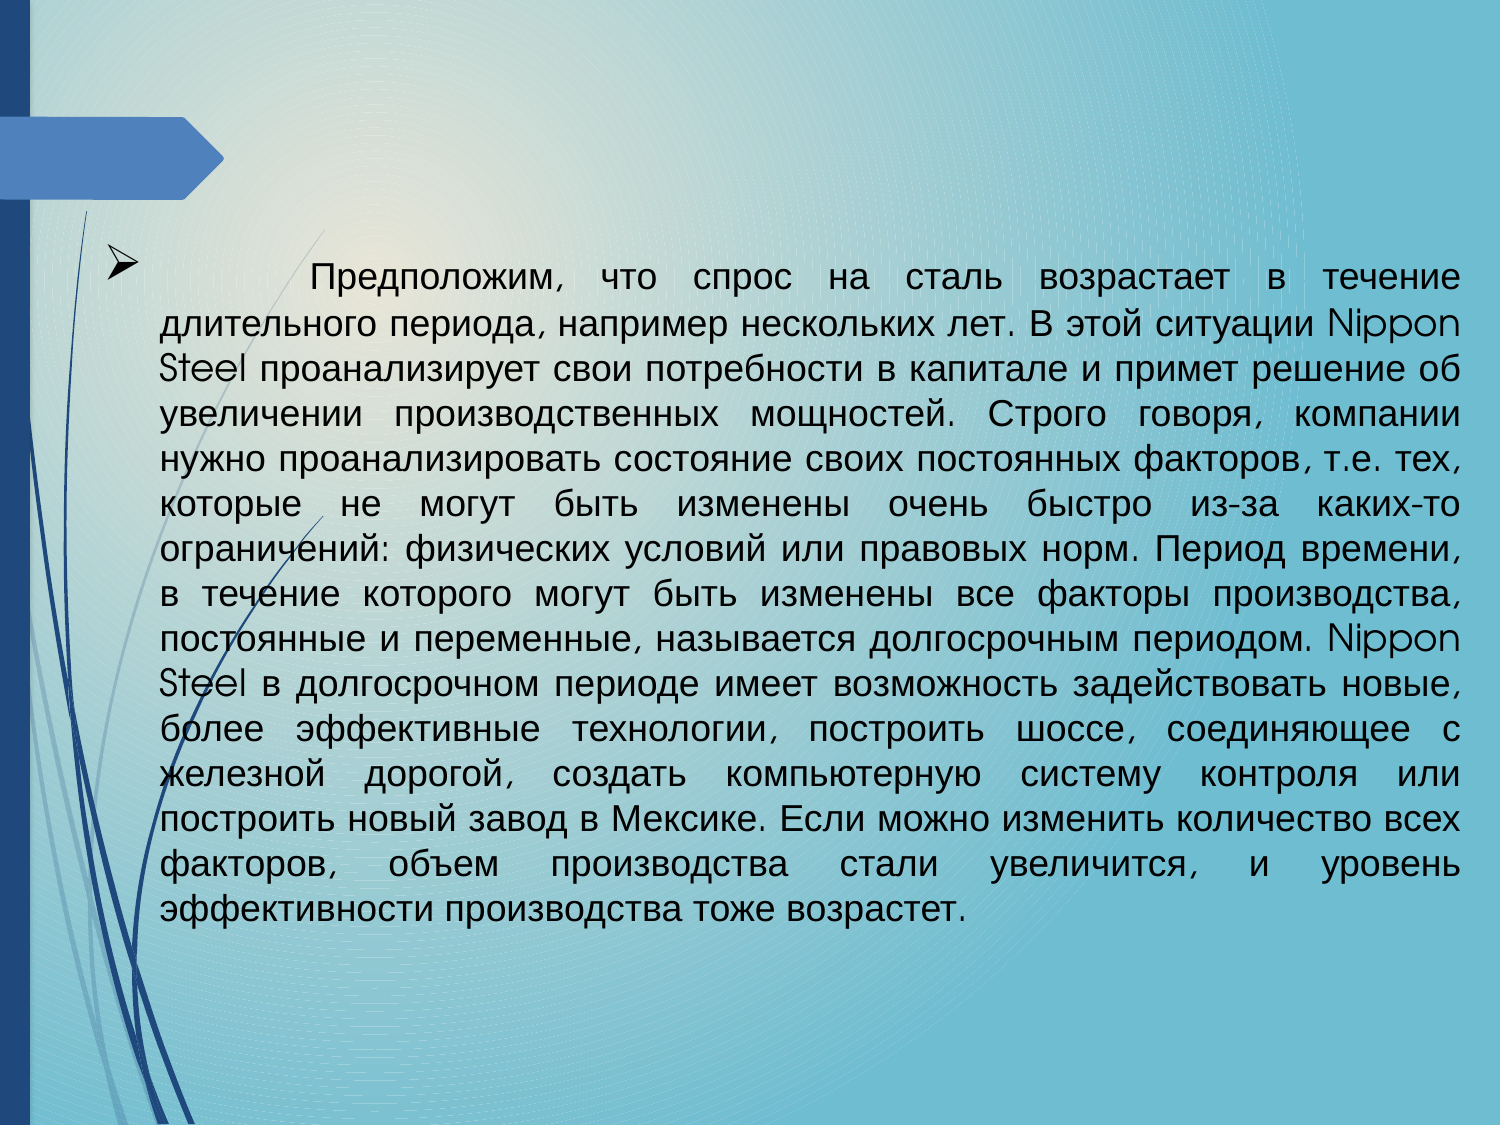

Предположим, что спрос на сталь возрастает в течение длительного периода, например нескольких лет. В этой ситуации Nippon Steel проанализирует свои потребности в капитале и примет решение об увеличении производственных мощностей. Строго говоря, компании нужно проанализировать состояние своих постоянных факторов, т.е. тех, которые не могут быть изменены очень быстро из-за каких-то ограничений: физических условий или правовых норм. Период времени, в течение которого могут быть изменены все факторы производства, постоянные и переменные, называется долгосрочным периодом. Nippon Steel в долгосрочном периоде имеет возможность задействовать новые, более эффективные технологии, построить шоссе, соединяющее с железной дорогой, создать компьютерную систему контроля или построить новый завод в Мексике. Если можно изменить количество всех факторов, объем производства стали увеличится, и уровень эффективности производства тоже возрастет.